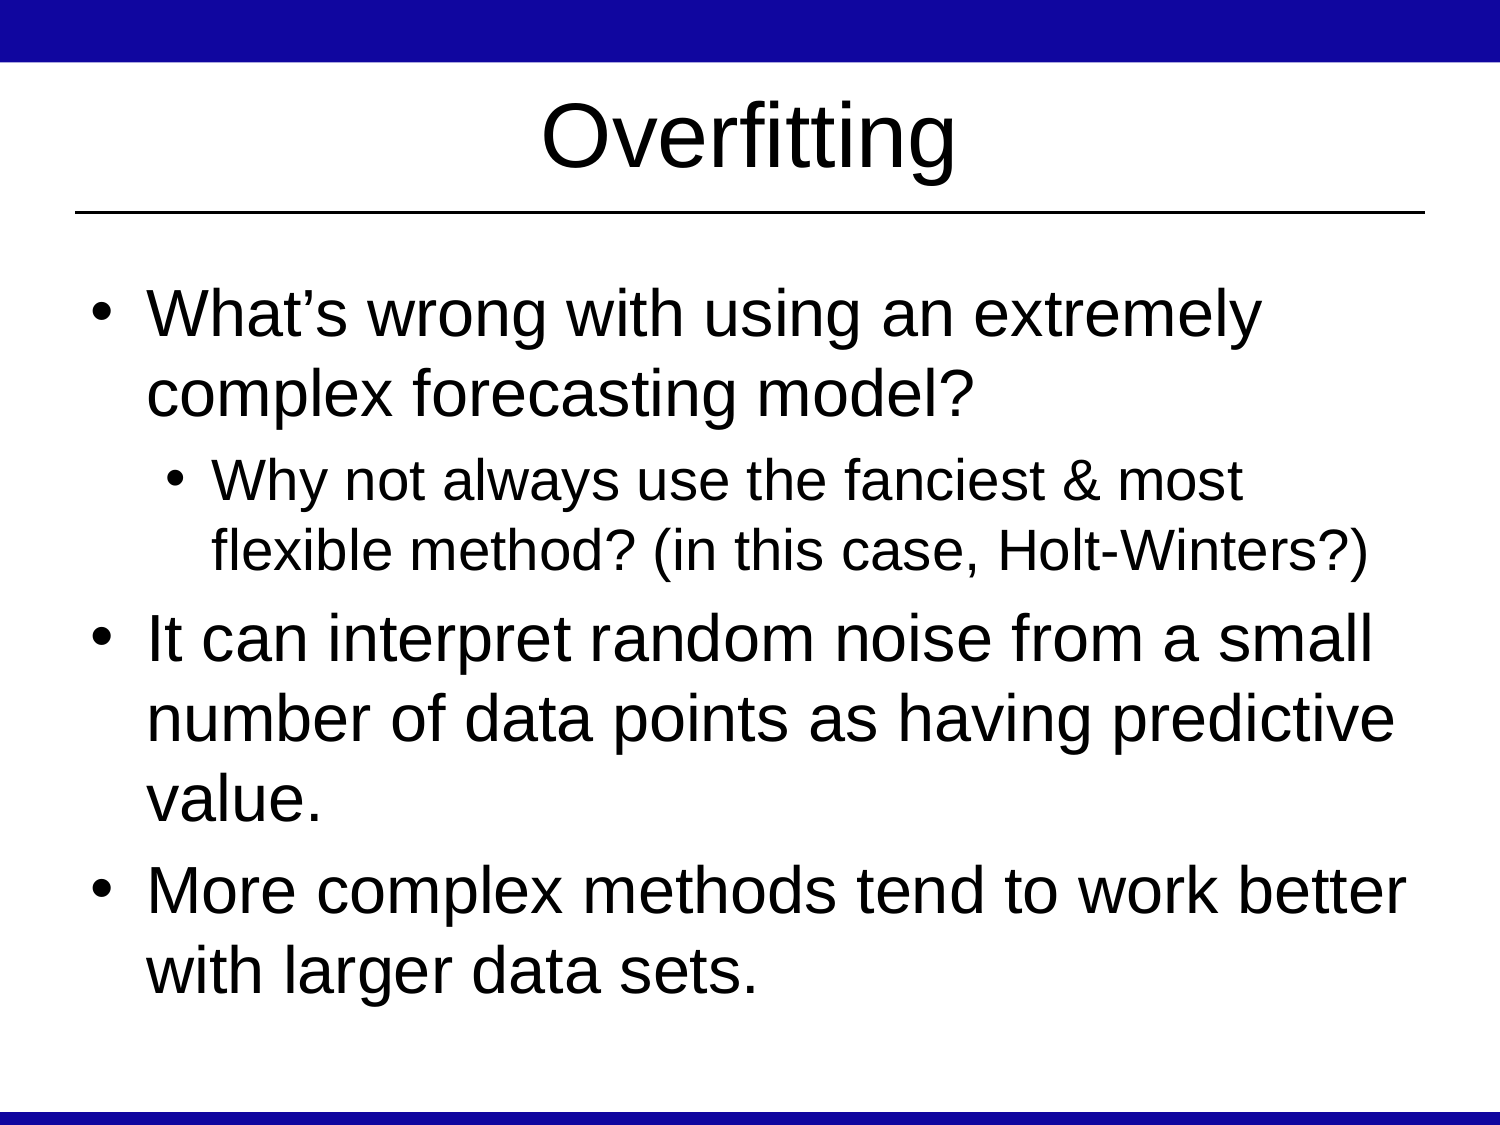

# Overfitting
What’s wrong with using an extremely complex forecasting model?
Why not always use the fanciest & most flexible method? (in this case, Holt-Winters?)
It can interpret random noise from a small number of data points as having predictive value.
More complex methods tend to work better with larger data sets.